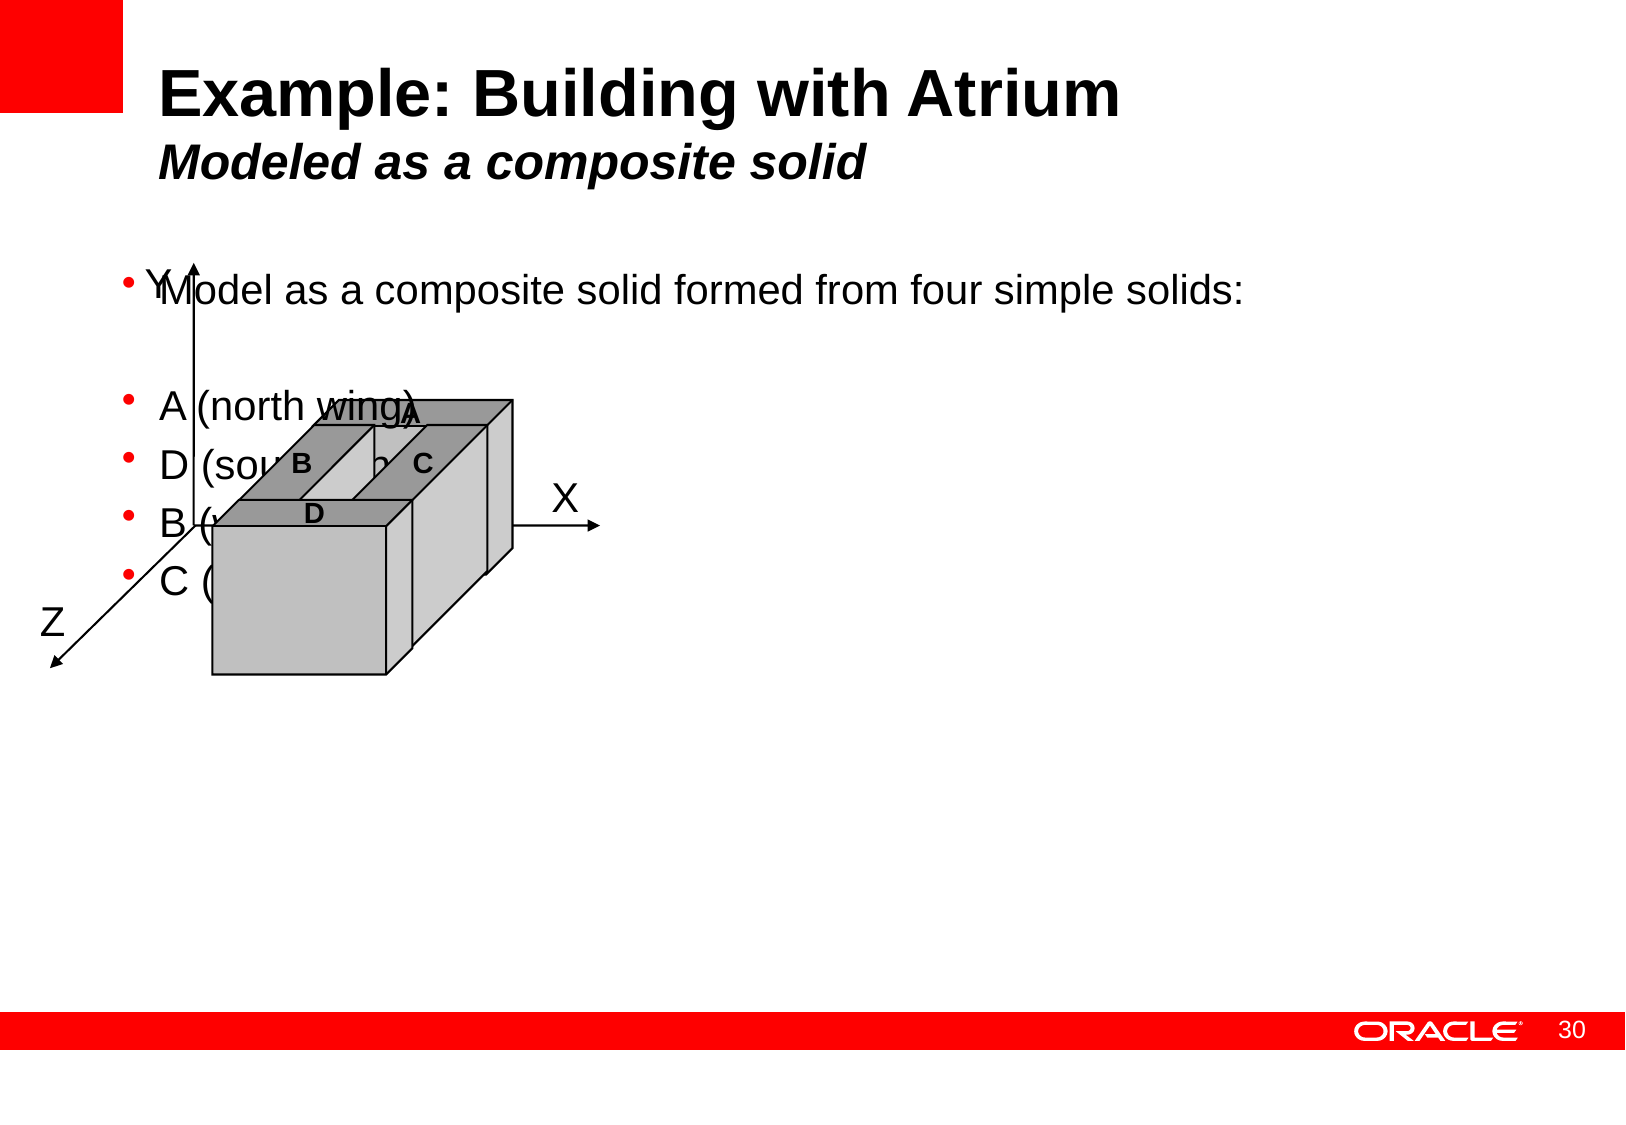

# Example: Building with Atrium Modeled as a composite solid
Y
Model as a composite solid formed from four simple solids:

A (north wing)
D (south wing)
B (west wing)
C (east wing)

A
B
C
X

D

Z